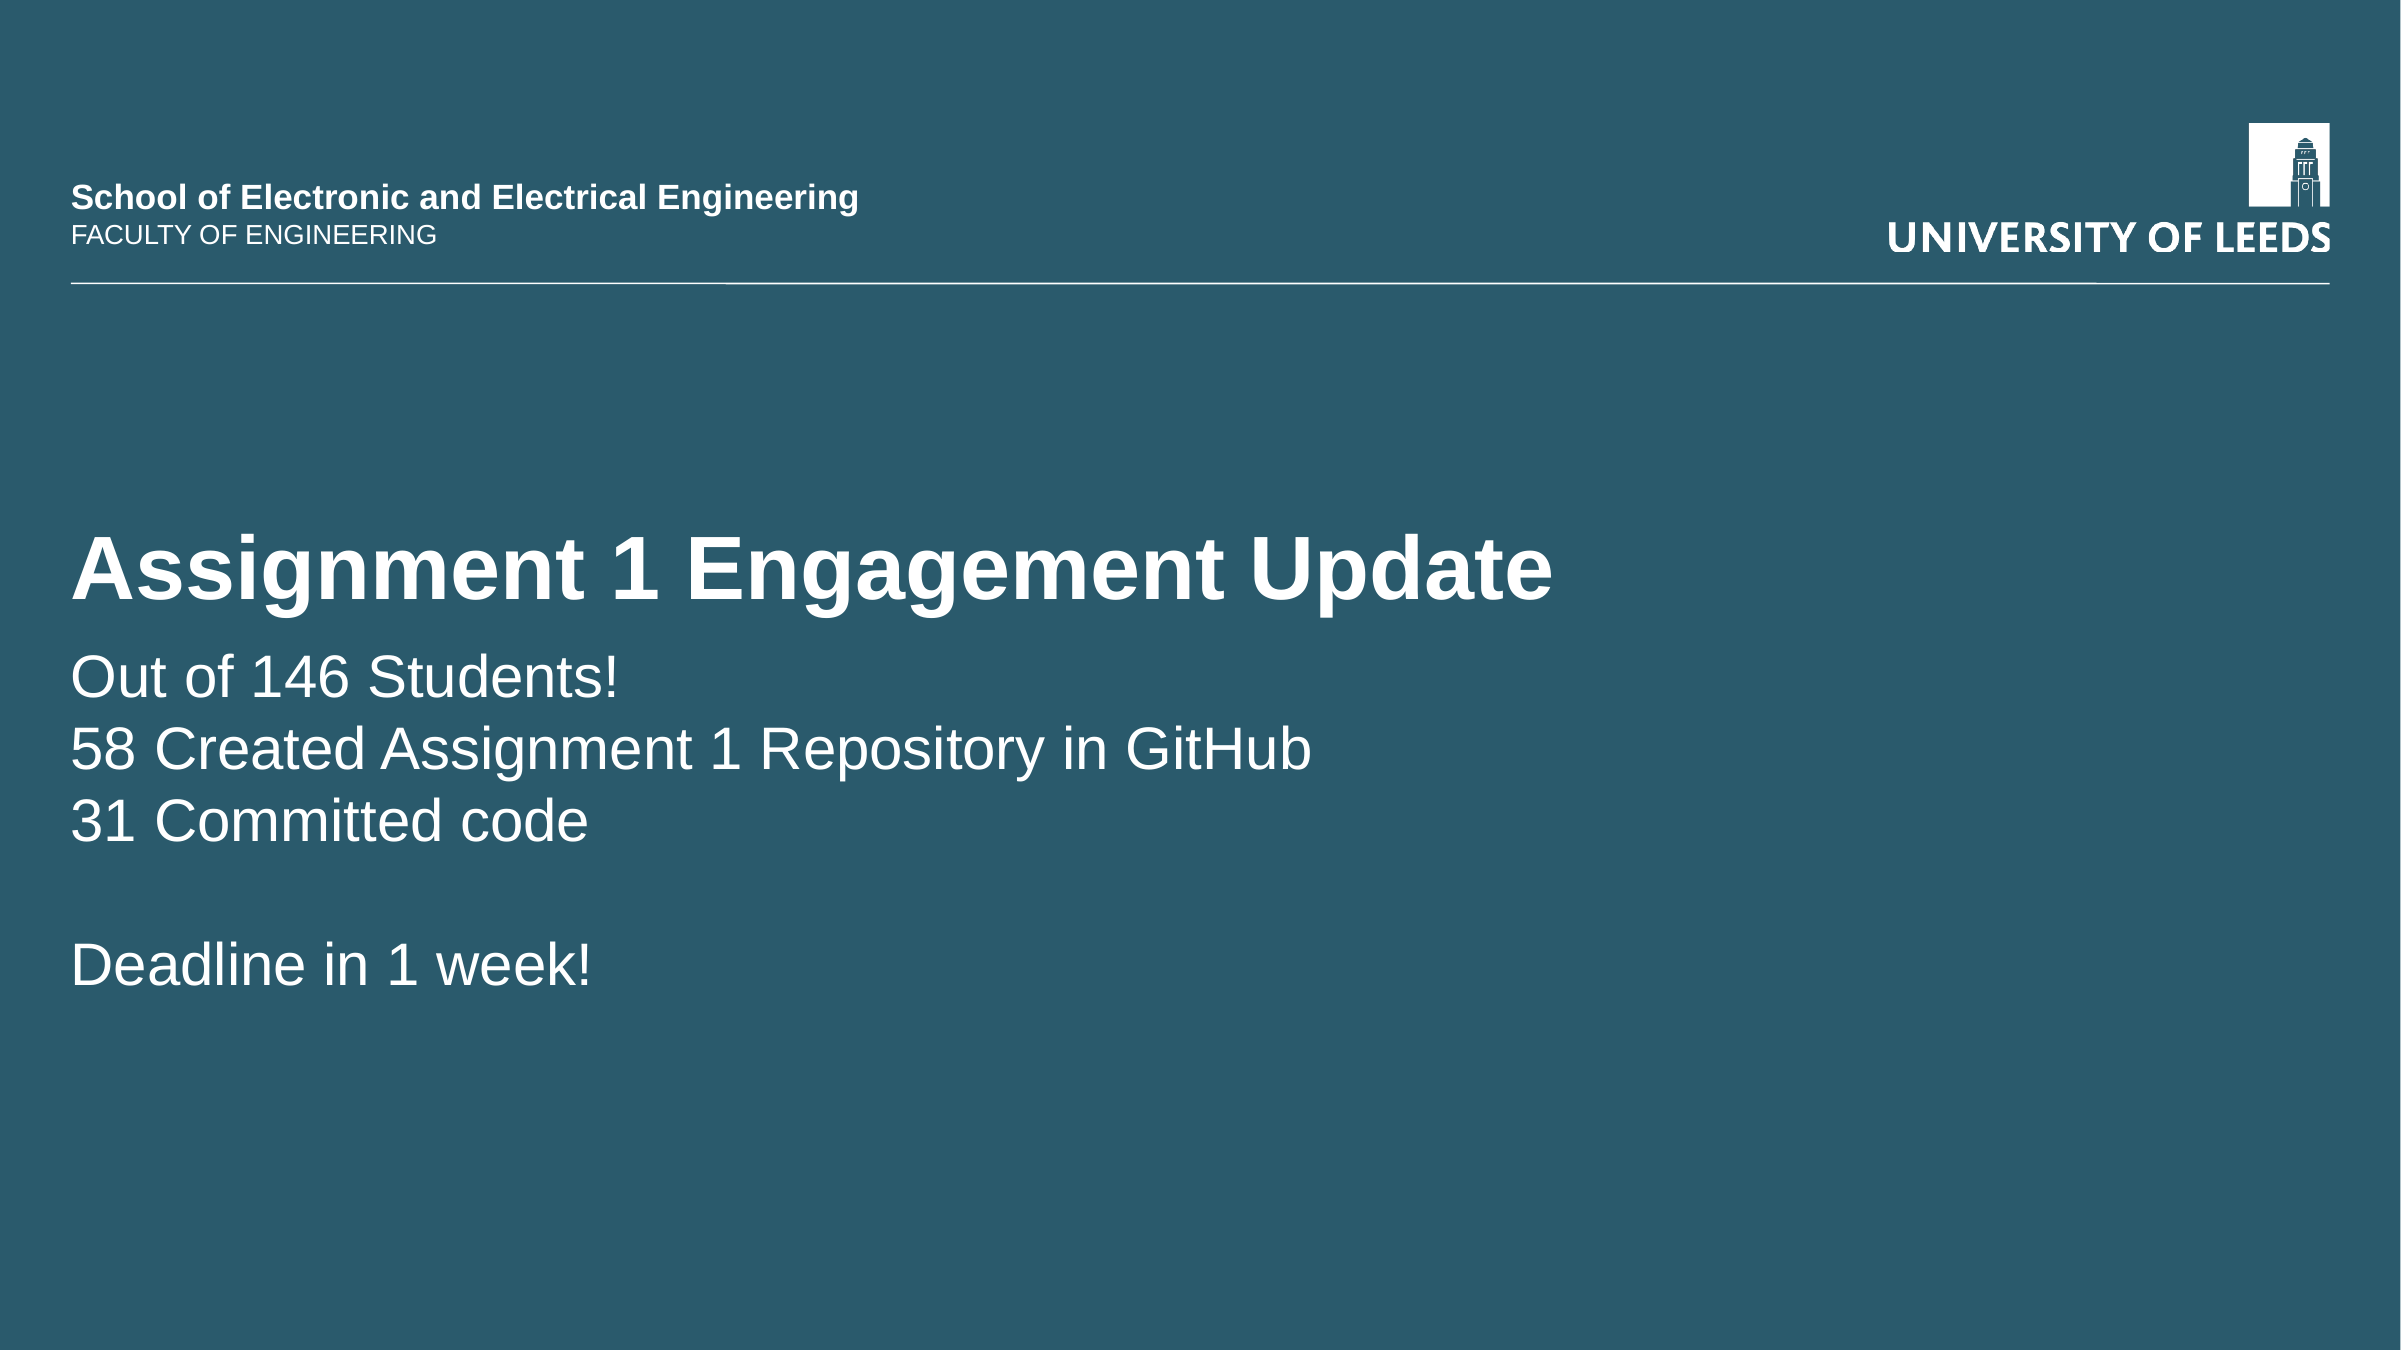

# Assignment 1 Engagement Update
Out of 146 Students!
58 Created Assignment 1 Repository in GitHub
31 Committed code

Deadline in 1 week!